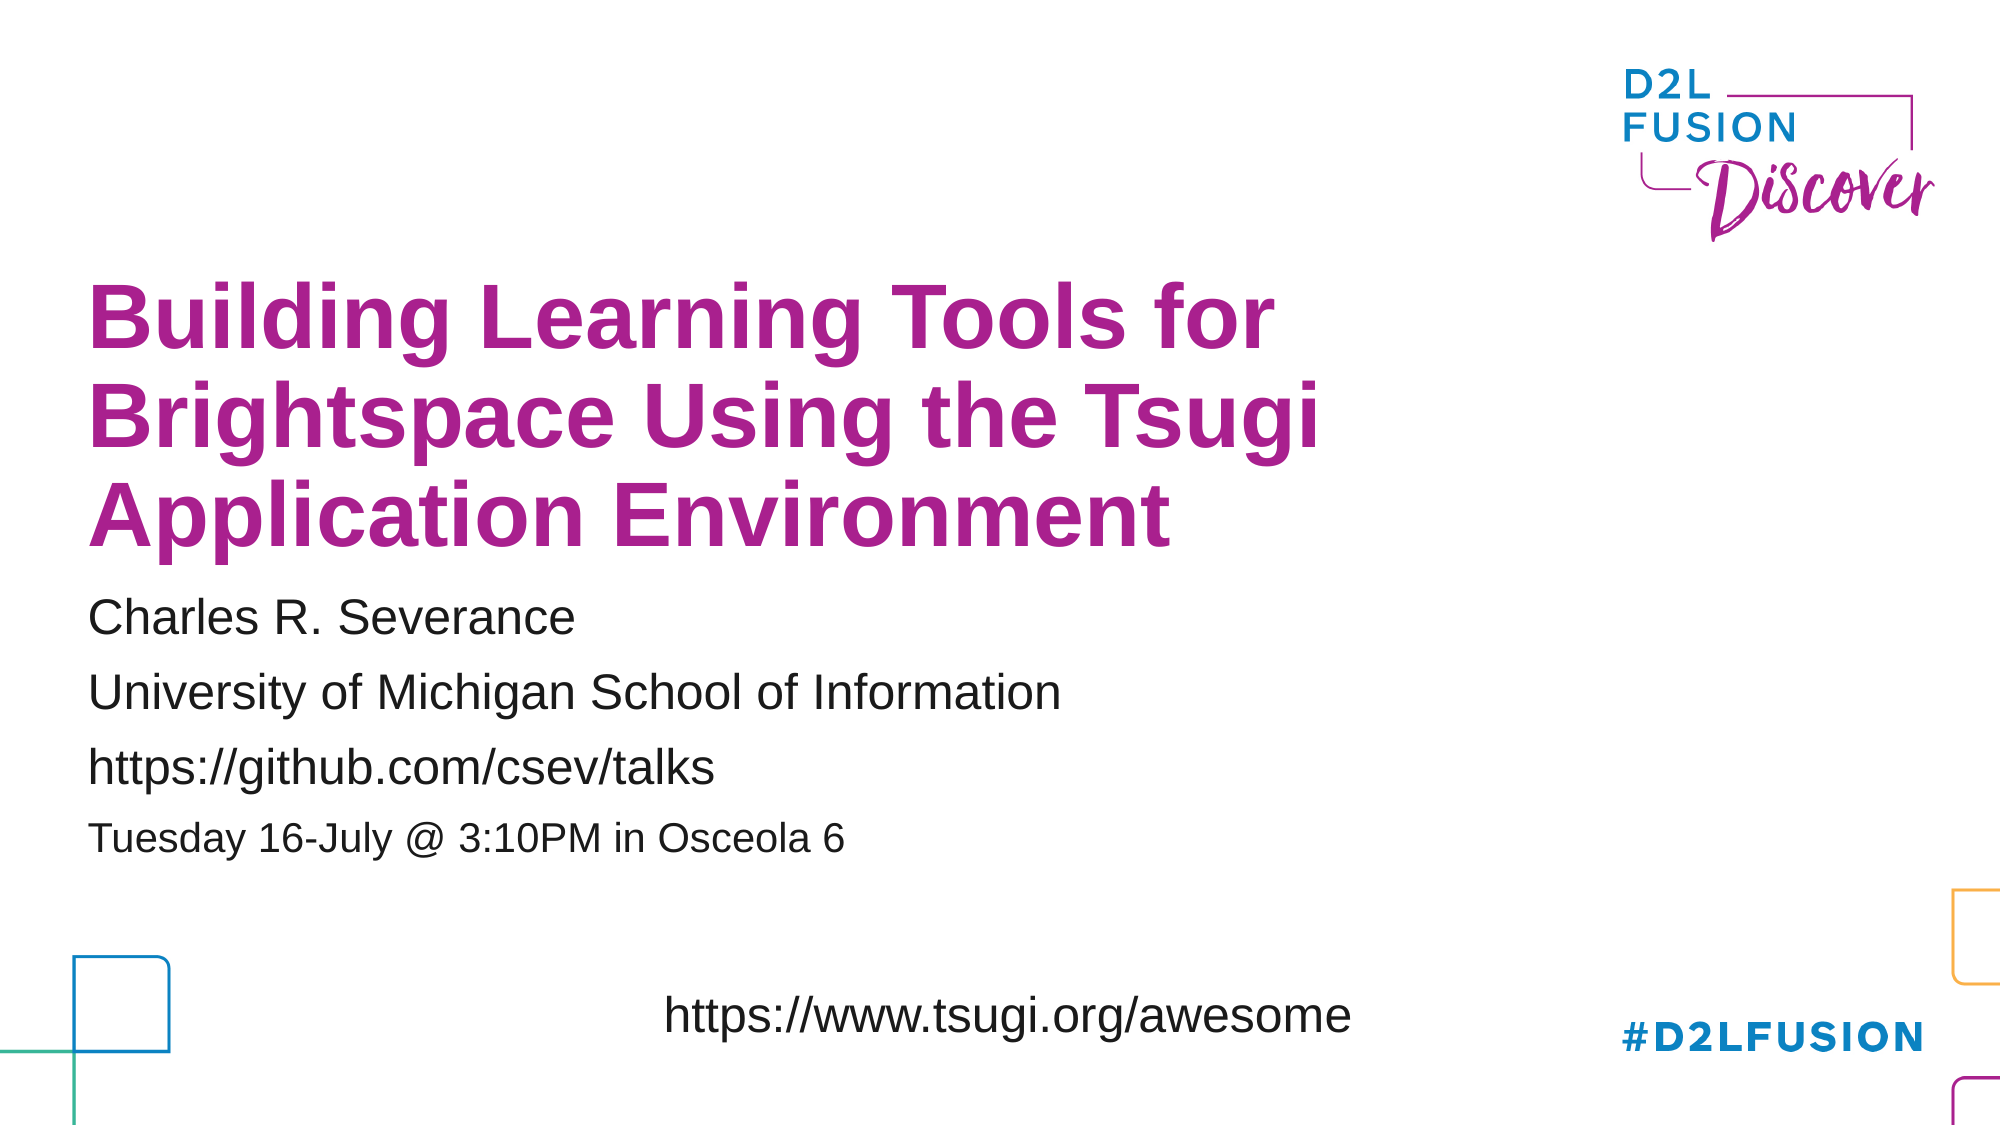

# Building Learning Tools for Brightspace Using the Tsugi Application Environment
Charles R. Severance
University of Michigan School of Information
https://github.com/csev/talks
Tuesday 16-July @ 3:10PM in Osceola 6
https://www.tsugi.org/awesome